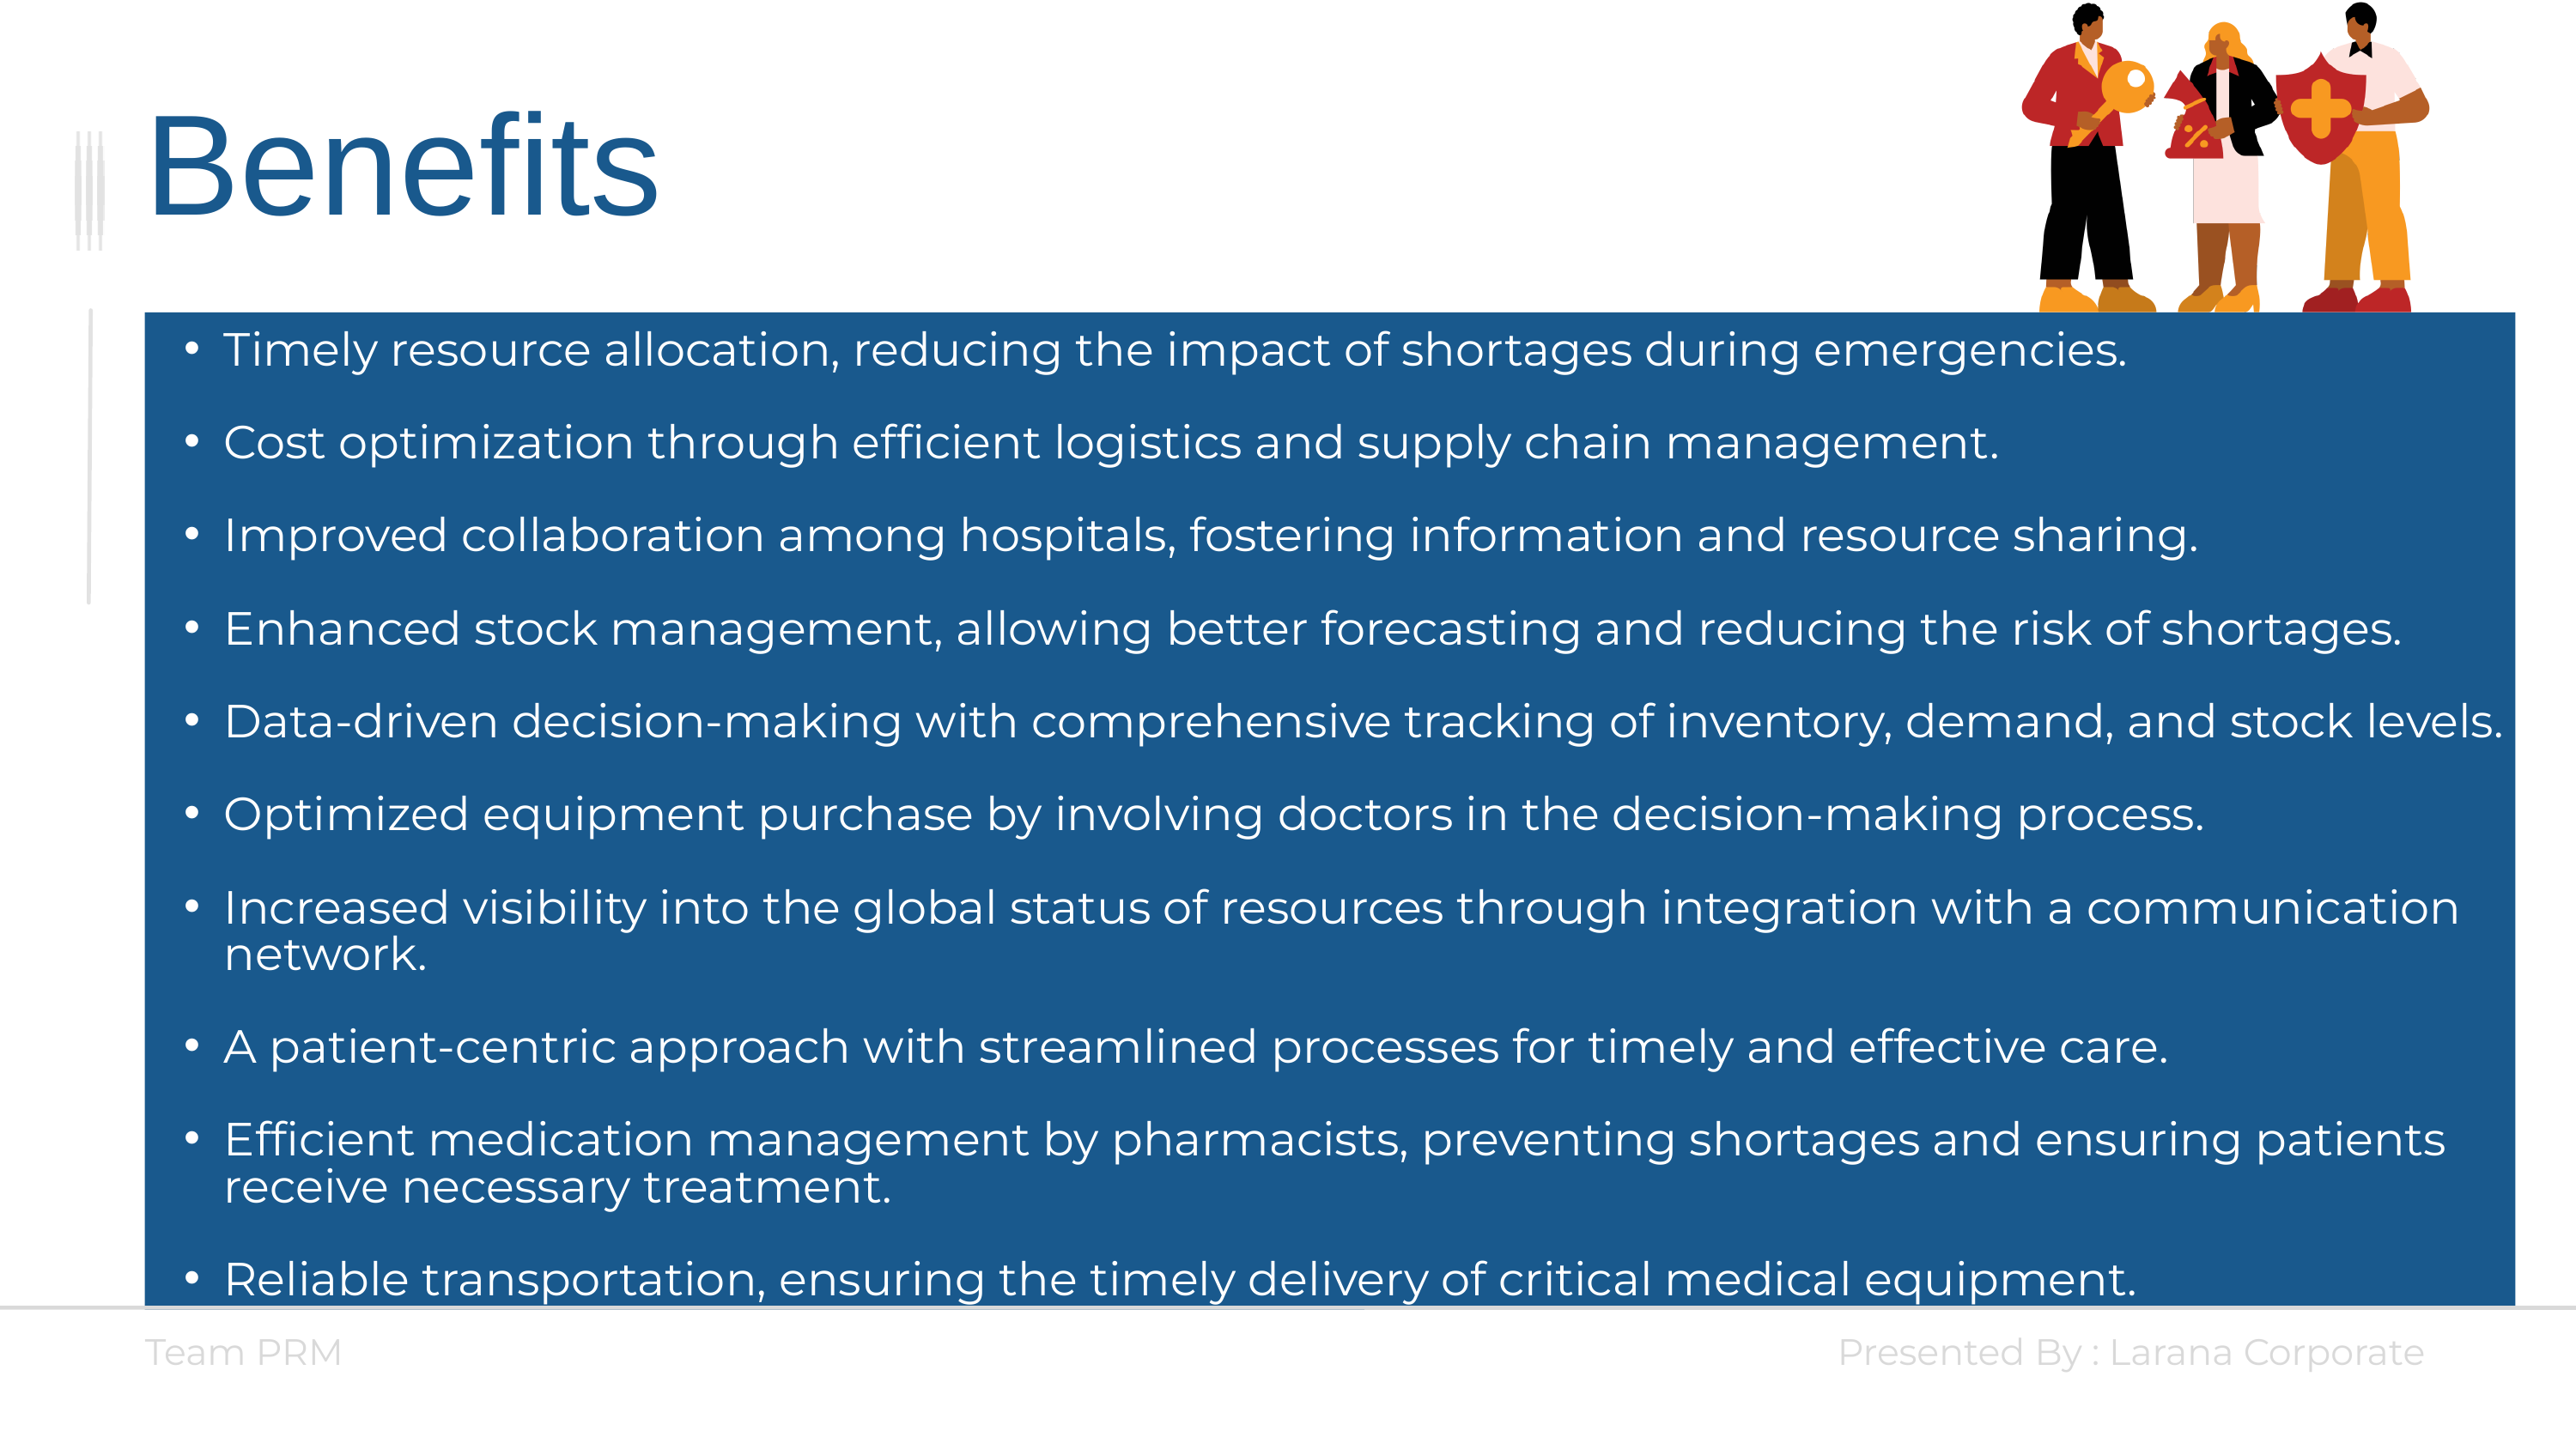

Benefits

Timely resource allocation, reducing the impact of shortages during emergencies.

Cost optimization through efficient logistics and supply chain management.

Improved collaboration among hospitals, fostering information and resource sharing.

Enhanced stock management, allowing better forecasting and reducing the risk of shortages.

Data-driven decision-making with comprehensive tracking of inventory, demand, and stock levels.

Optimized equipment purchase by involving doctors in the decision-making process.

Increased visibility into the global status of resources through integration with a communication network.

A patient-centric approach with streamlined processes for timely and effective care.

Efficient medication management by pharmacists, preventing shortages and ensuring patients receive necessary treatment.

Reliable transportation, ensuring the timely delivery of critical medical equipment.

Team PRM
Presented By : Larana Corporate